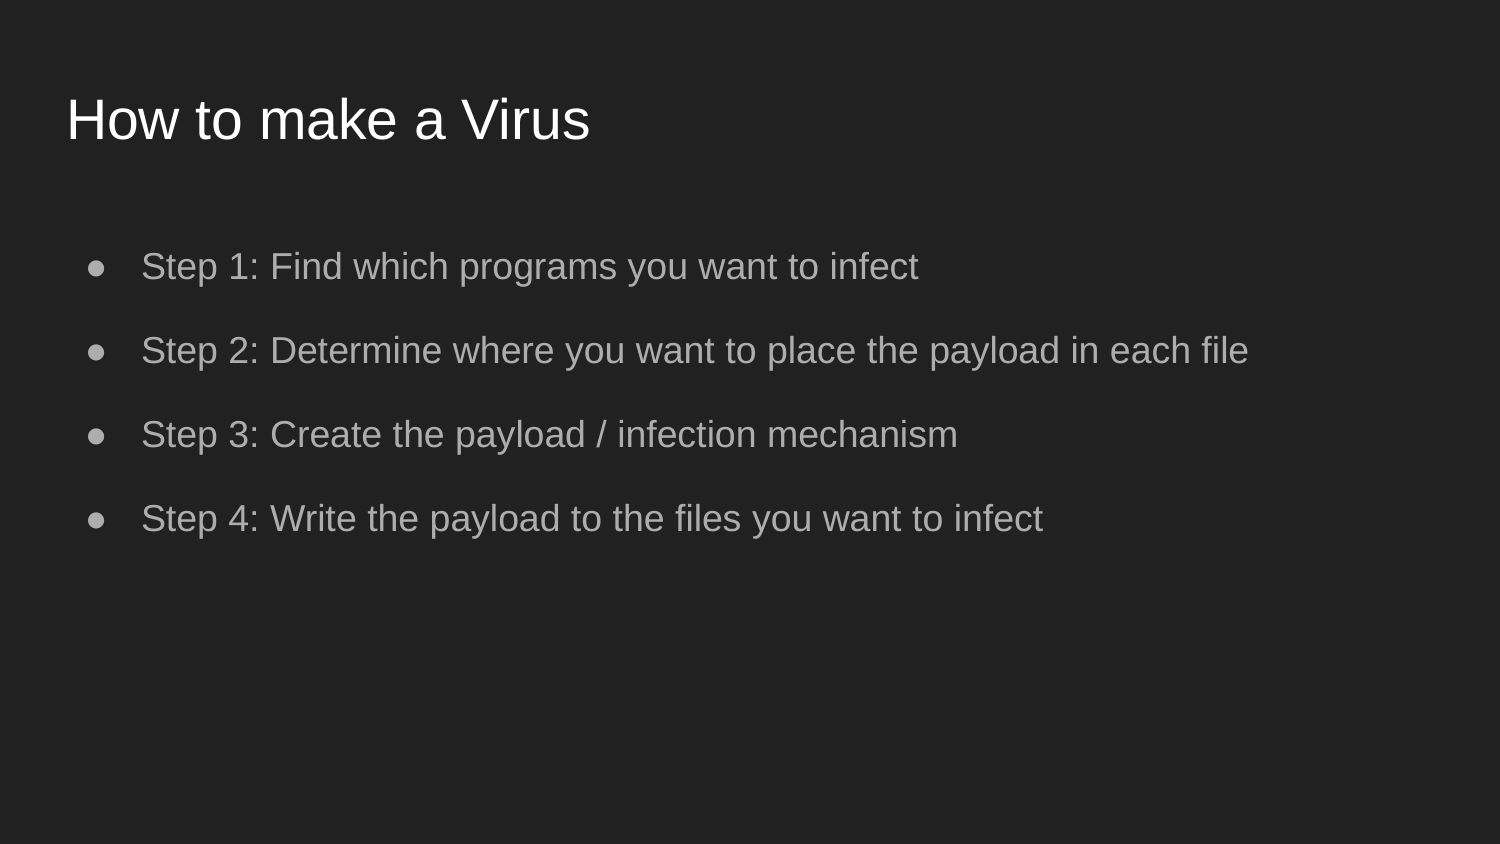

# How to make a Virus
Step 1: Find which programs you want to infect
Step 2: Determine where you want to place the payload in each file
Step 3: Create the payload / infection mechanism
Step 4: Write the payload to the files you want to infect